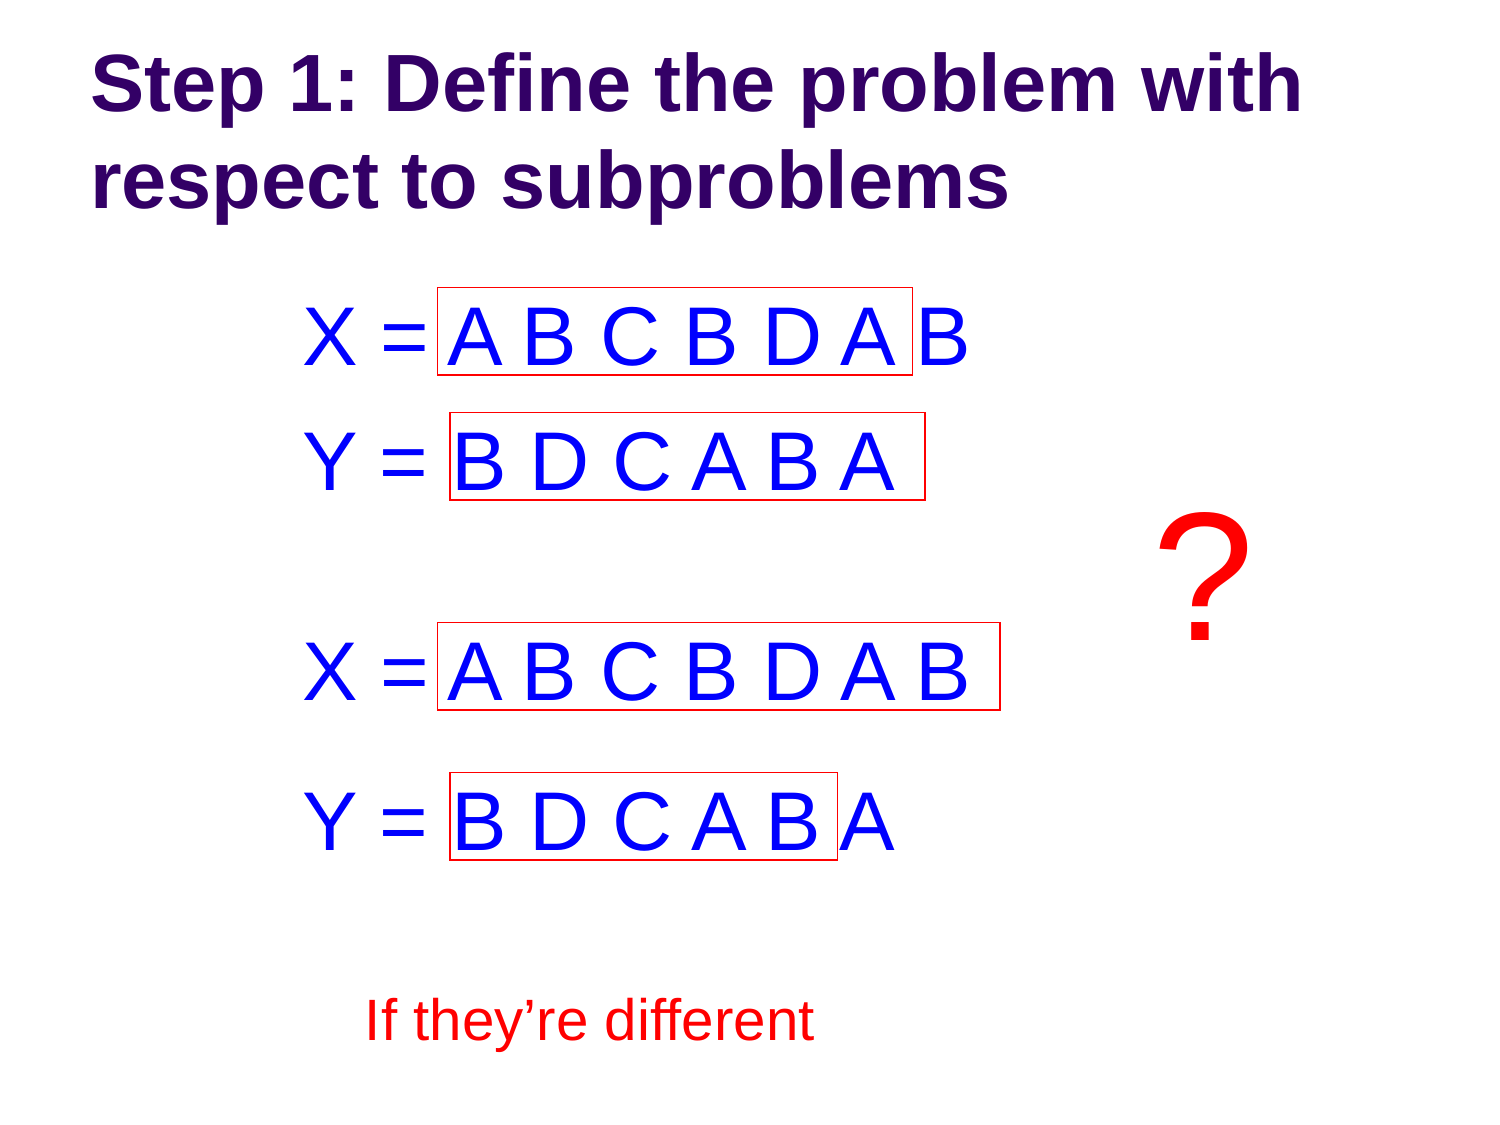

# Step 1: Define the problem with respect to subproblems
X = A B C B D A B

Y = B D C A B A

?
X = A B C B D A B

Y = B D C A B A

If they’re different